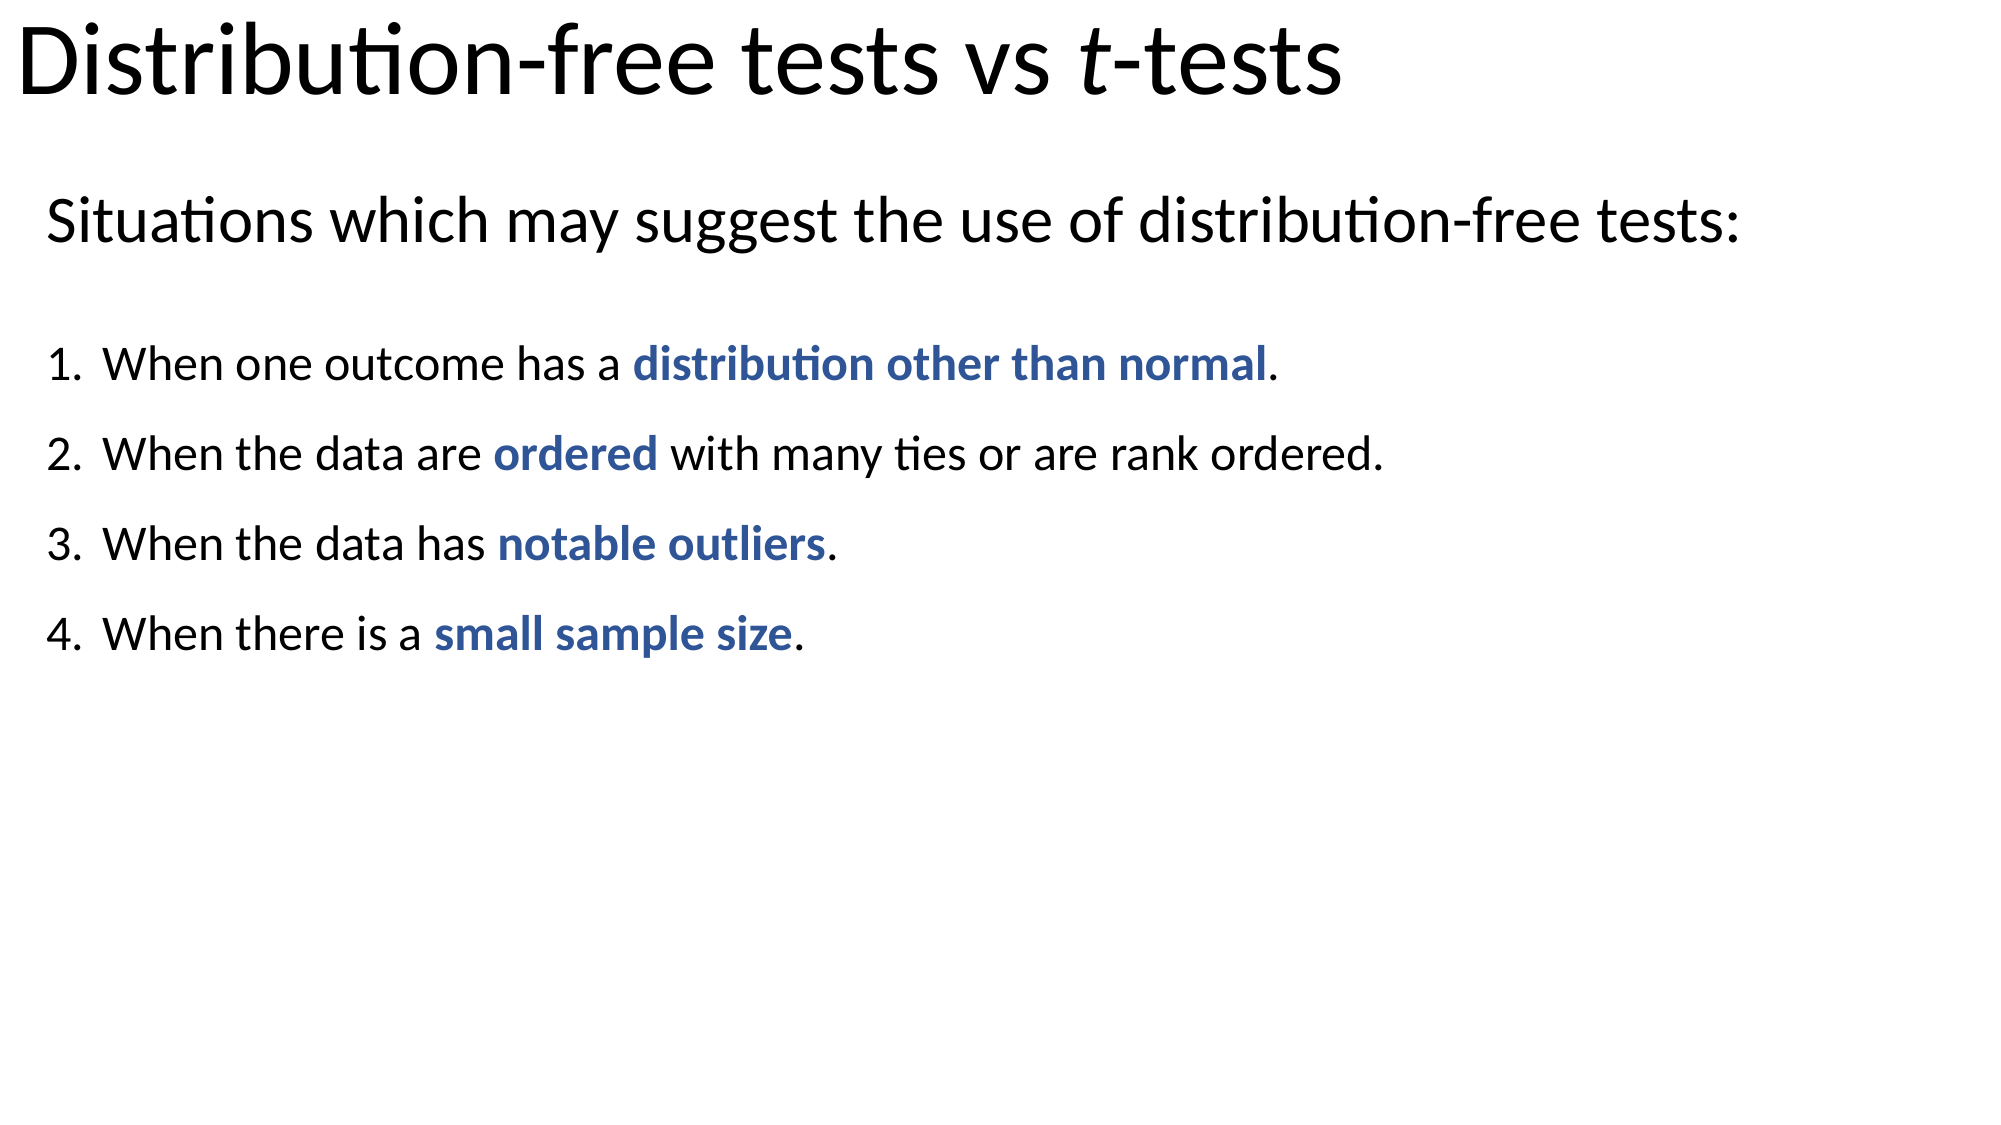

Distribution-free tests vs t-tests
Situations which may suggest the use of distribution-free tests:

When one outcome has a distribution other than normal.
When the data are ordered with many ties or are rank ordered.
When the data has notable outliers.
When there is a small sample size.